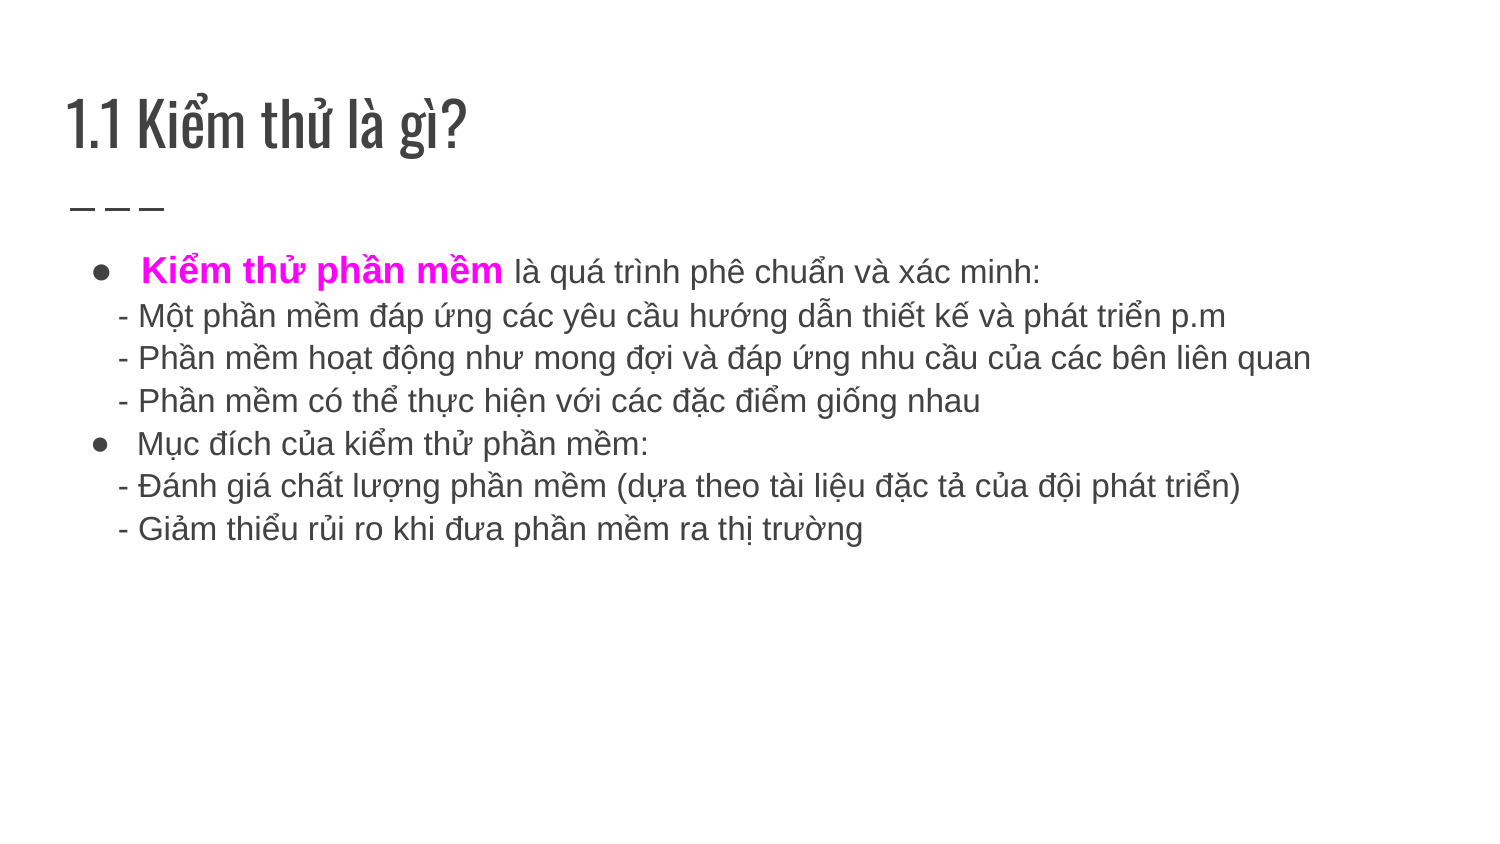

# 1.1 Kiểm thử là gì?
Kiểm thử phần mềm là quá trình phê chuẩn và xác minh:
   - Một phần mềm đáp ứng các yêu cầu hướng dẫn thiết kế và phát triển p.m
   - Phần mềm hoạt động như mong đợi và đáp ứng nhu cầu của các bên liên quan
   - Phần mềm có thể thực hiện với các đặc điểm giống nhau
Mục đích của kiểm thử phần mềm:
   - Đánh giá chất lượng phần mềm (dựa theo tài liệu đặc tả của đội phát triển)
   - Giảm thiểu rủi ro khi đưa phần mềm ra thị trường